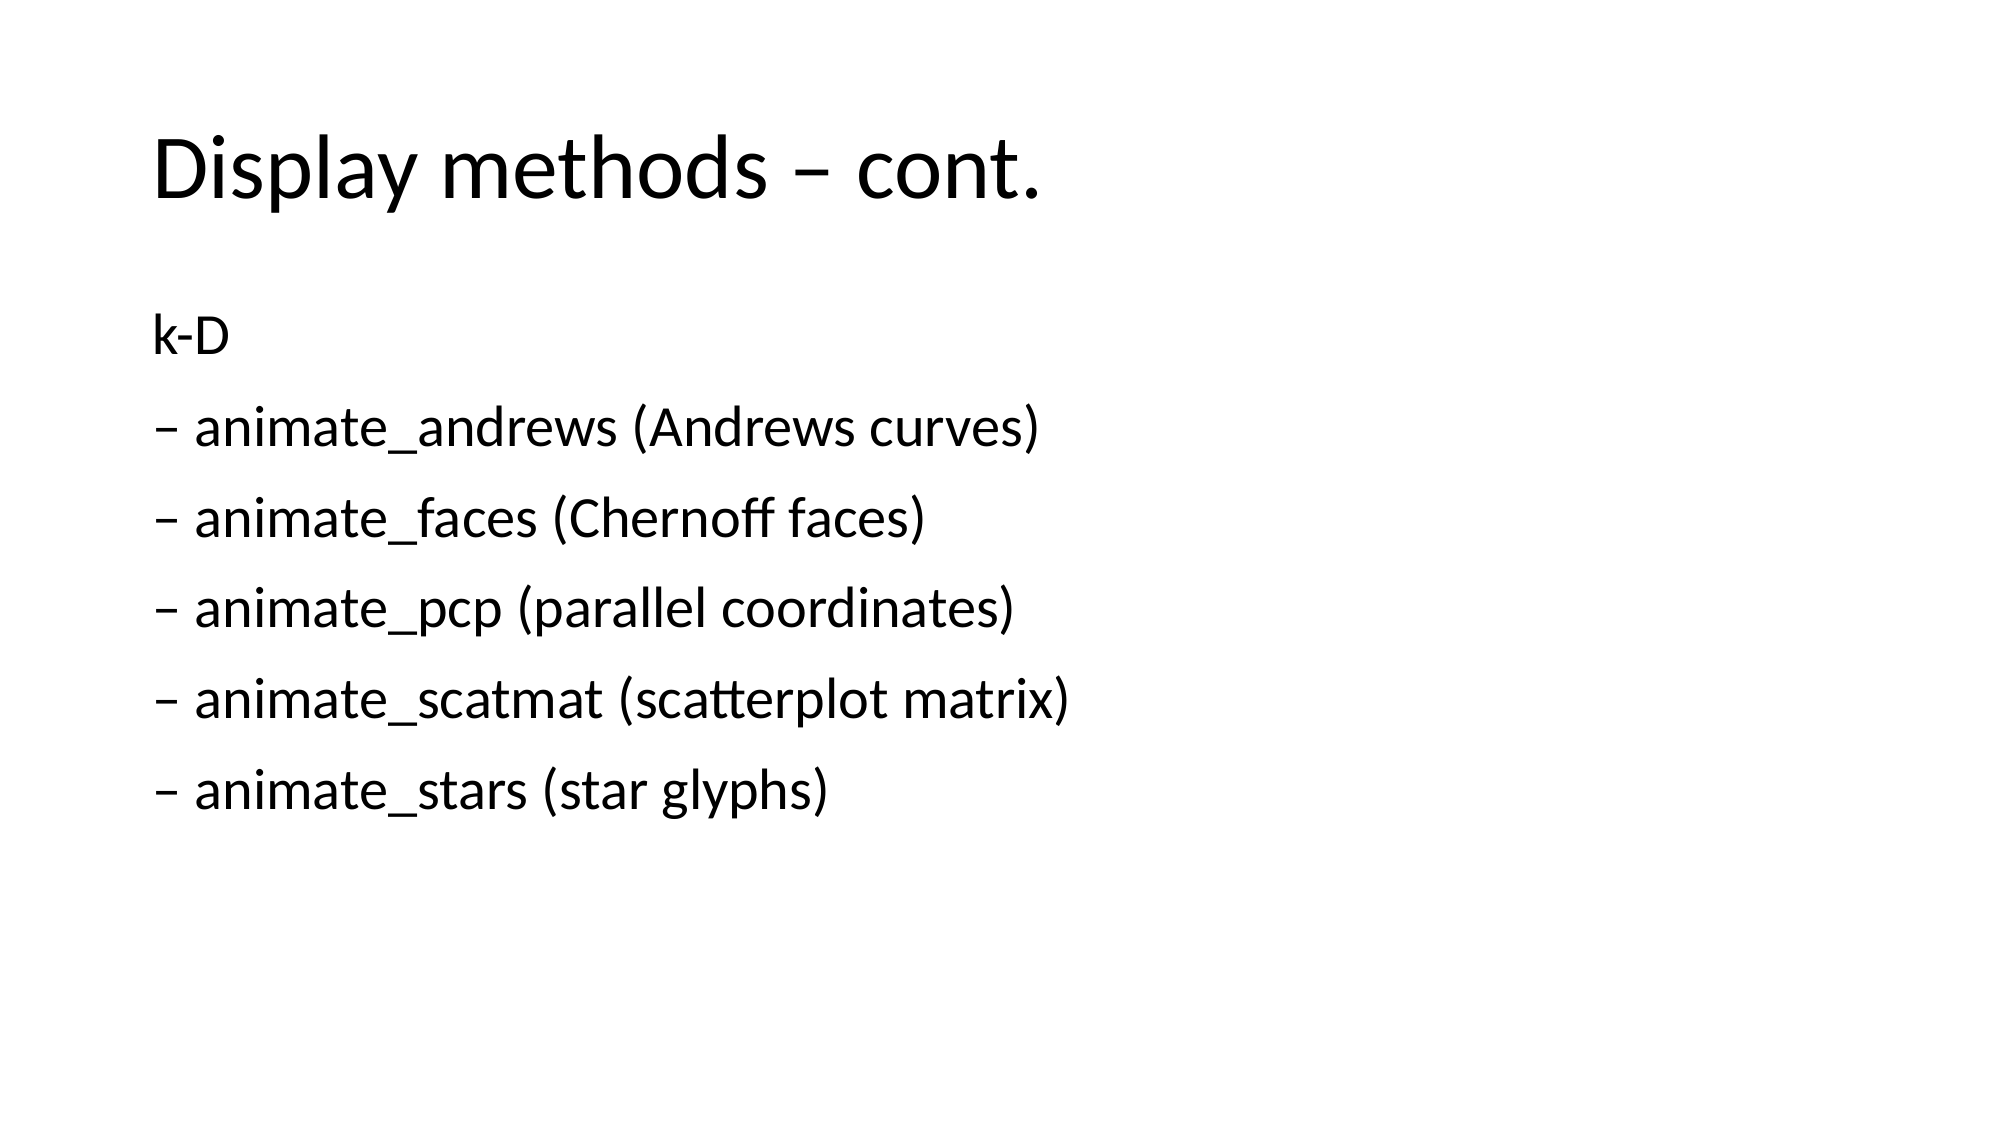

# Display methods – cont.
k-D
– animate_andrews (Andrews curves)
– animate_faces (Chernoff faces)
– animate_pcp (parallel coordinates)
– animate_scatmat (scatterplot matrix)
– animate_stars (star glyphs)